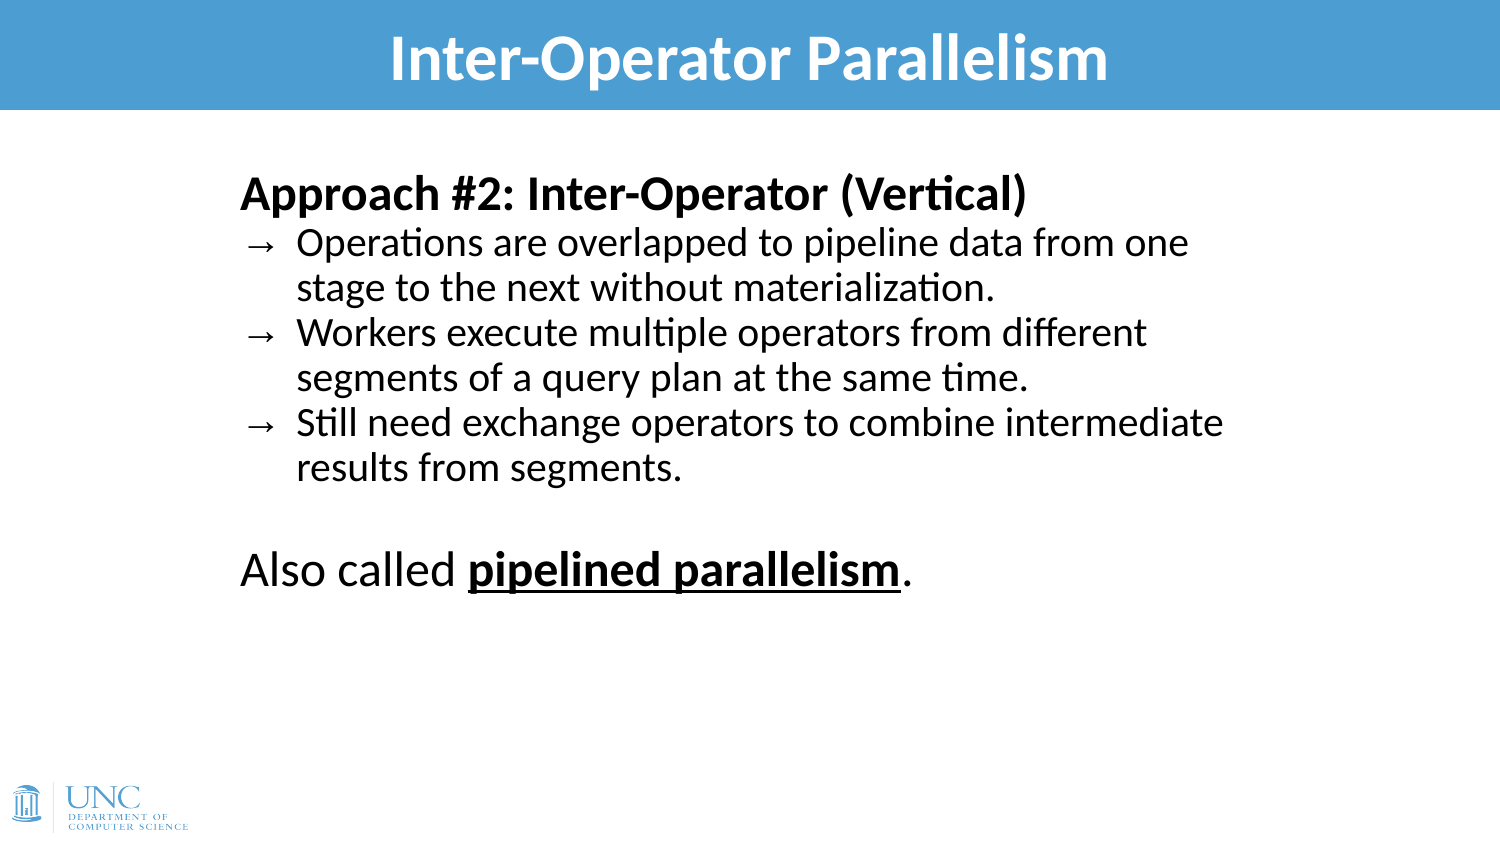

# Inter-Operator Parallelism
23
Approach #2: Inter-Operator (Vertical)
Operations are overlapped to pipeline data from one stage to the next without materialization.
Workers execute multiple operators from different segments of a query plan at the same time.
Still need exchange operators to combine intermediate results from segments.

Also called pipelined parallelism.